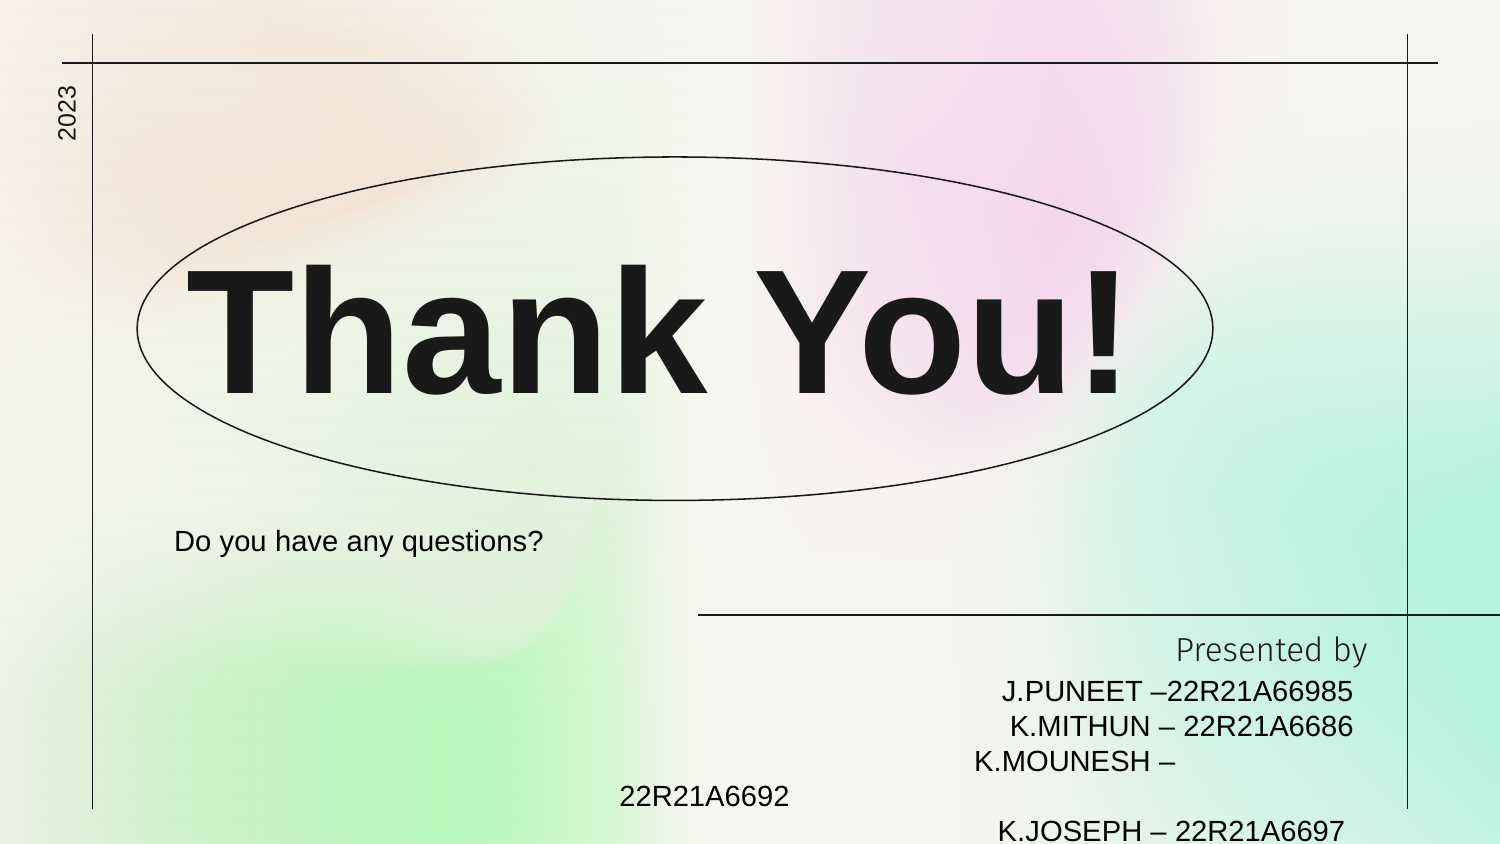

2023

# Thank You!
Do you have any questions?
Presented by
J.PUNEET –22R21A66985
K.MITHUN – 22R21A6686
                                           K.MOUNESH – 22R21A6692
K.JOSEPH – 22R21A6697